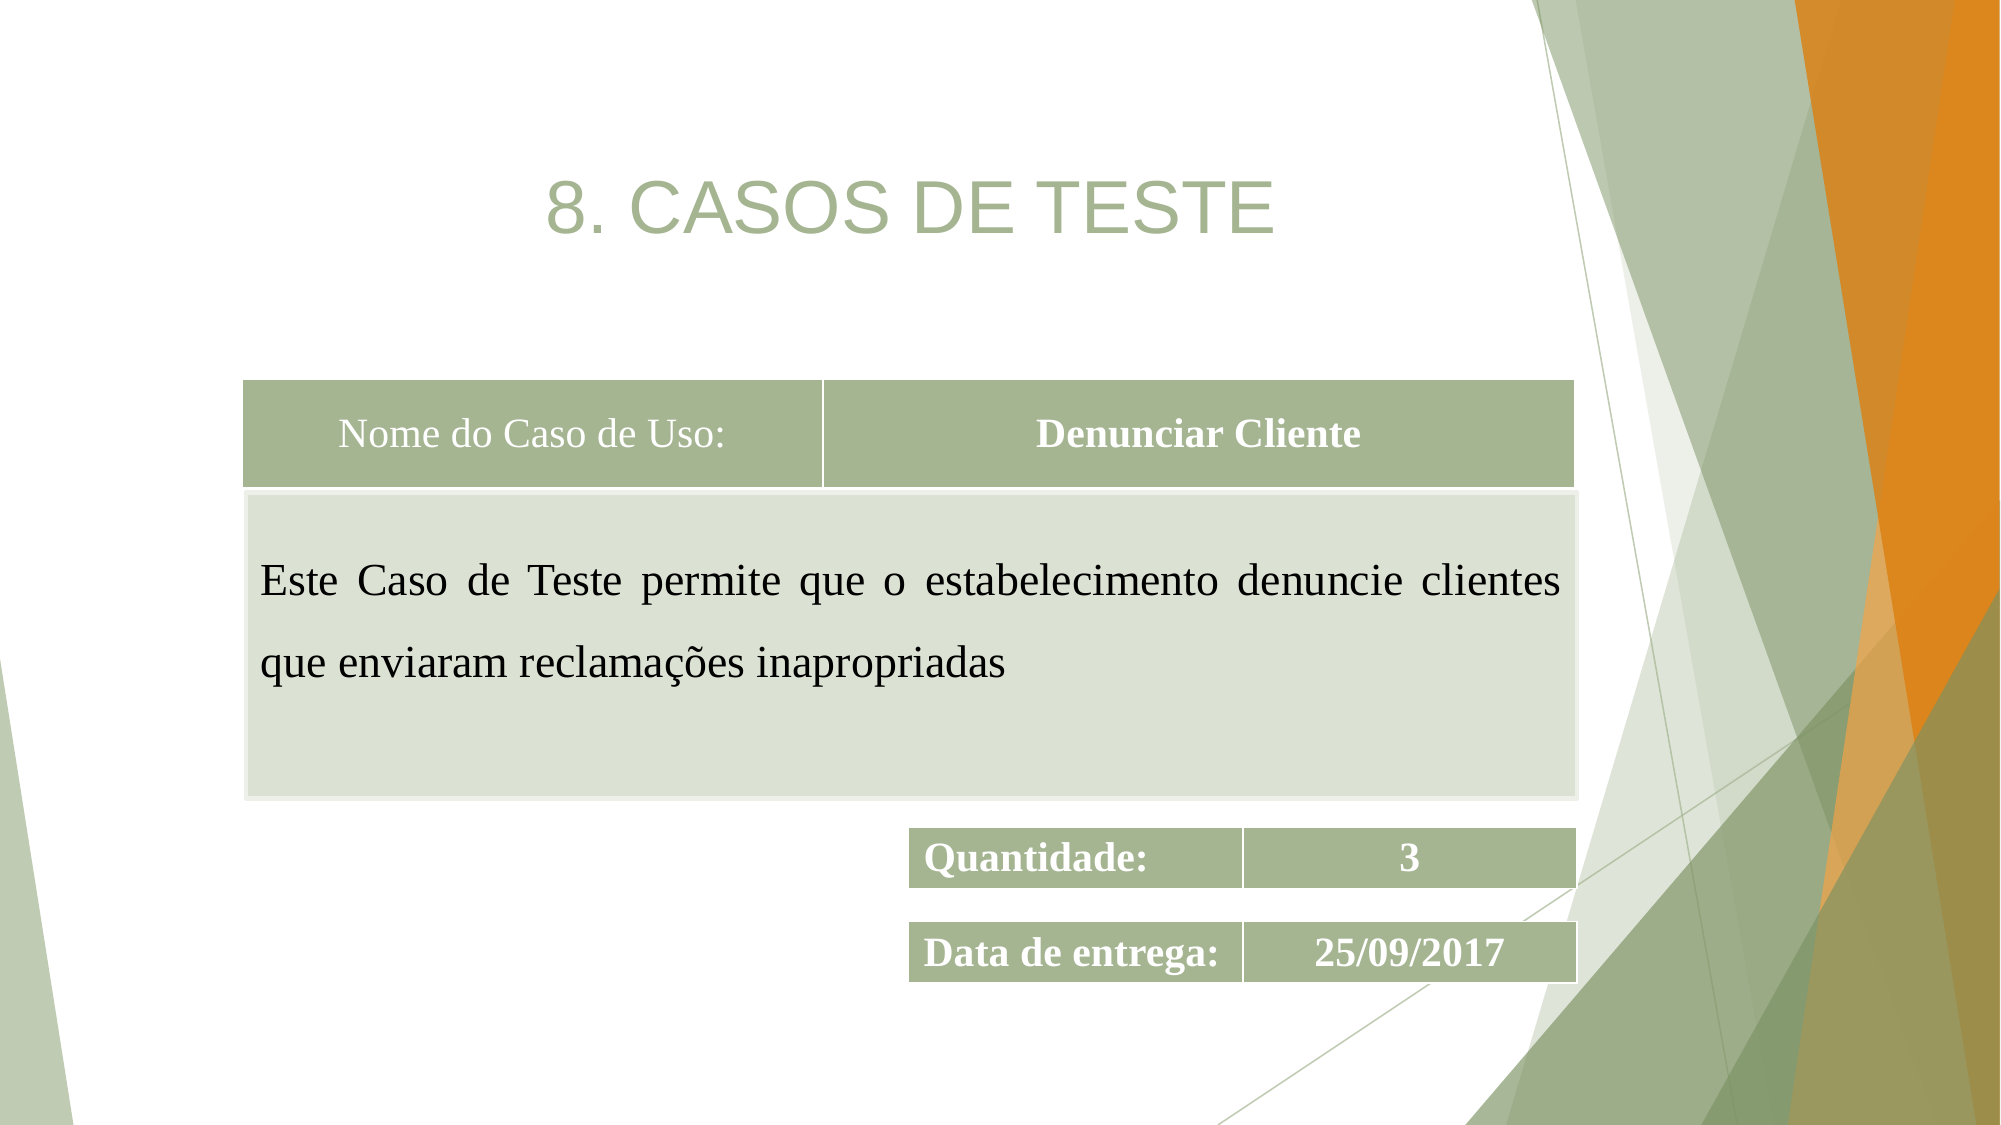

8. CASOS DE TESTE
| Nome do Caso de Uso: | Denunciar Cliente |
| --- | --- |
Este Caso de Teste permite que o estabelecimento denuncie clientes que enviaram reclamações inapropriadas

| Quantidade: | 3 |
| --- | --- |
| Data de entrega: | 25/09/2017 |
| --- | --- |